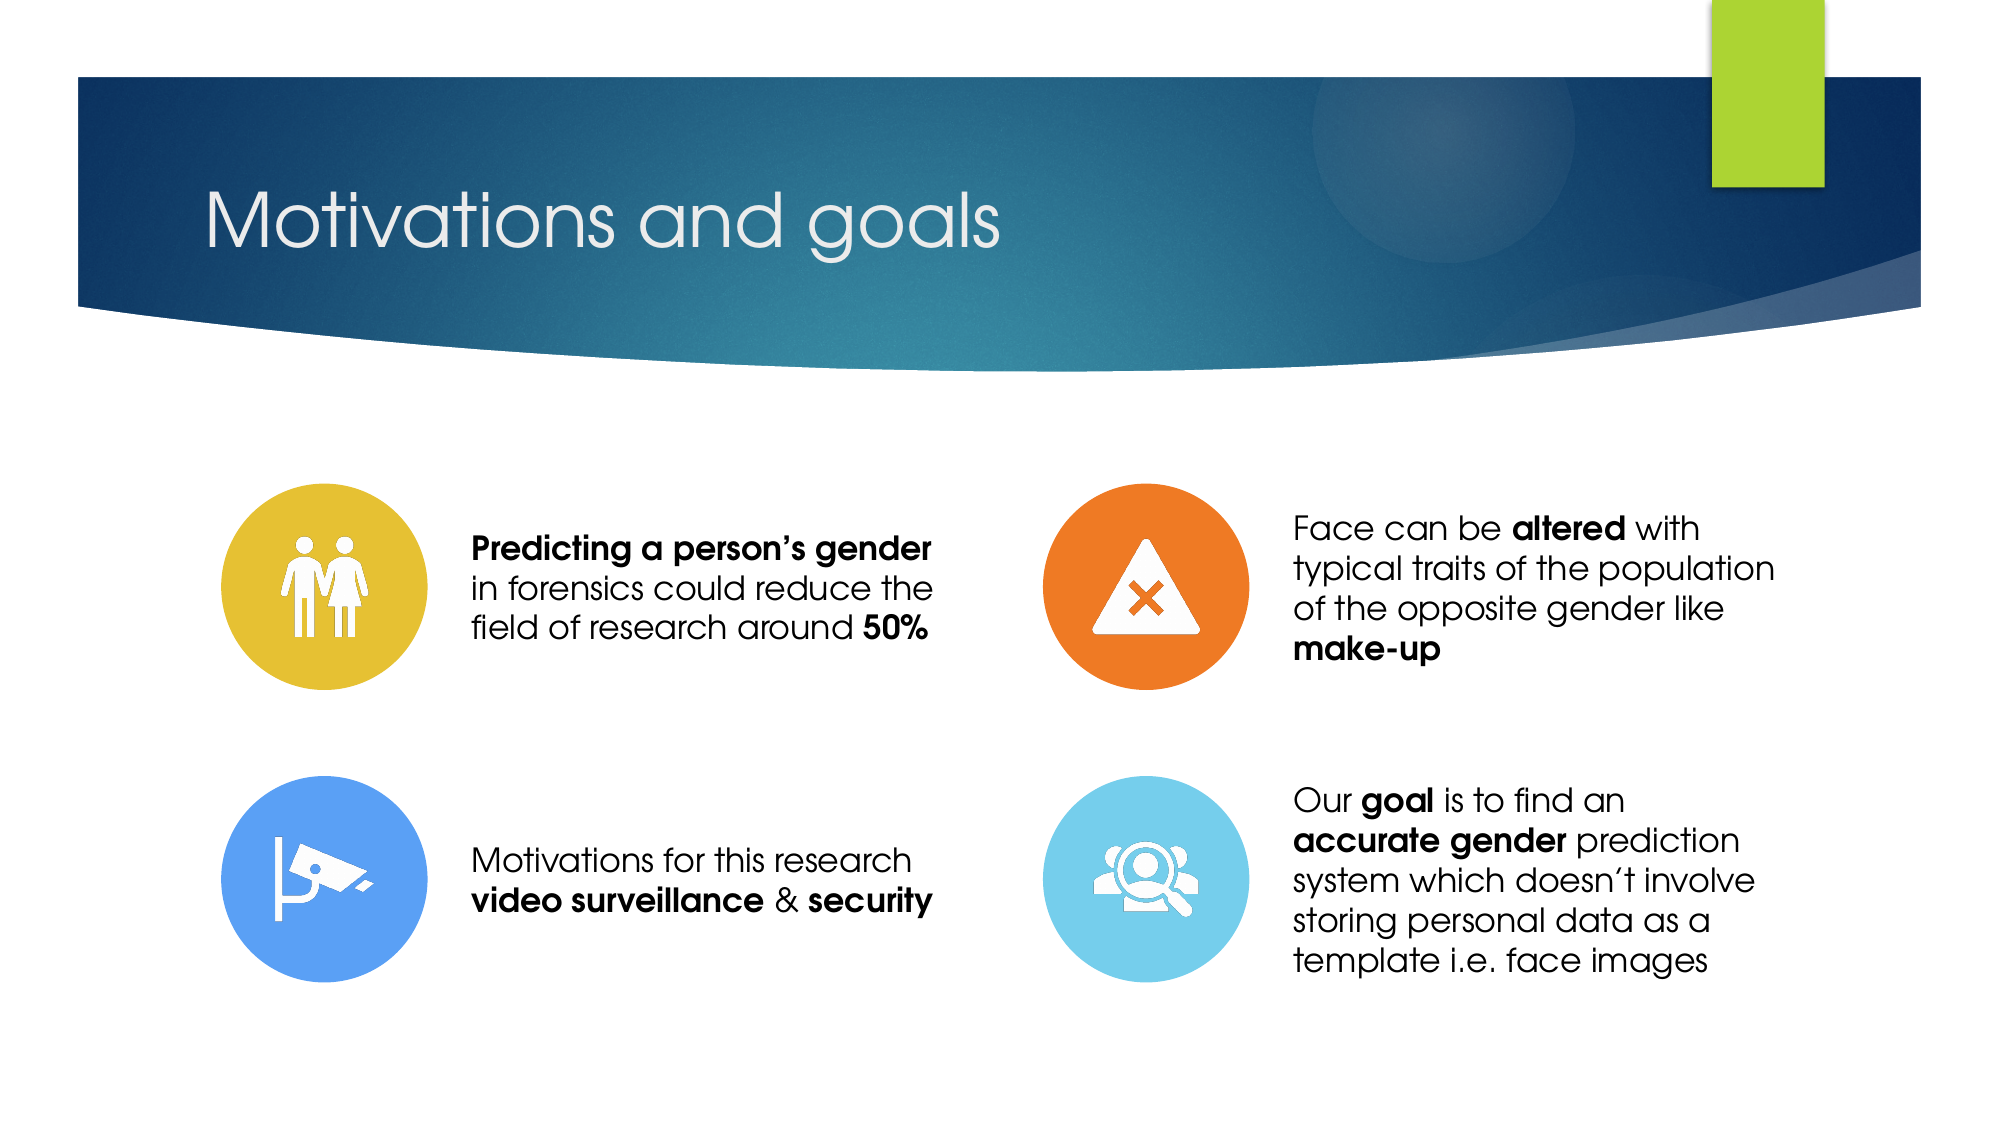

# Motivations and goals
Predicting a person’s gender in forensics could reduce the field of research around 50%
Face can be altered with typical traits of the population of the opposite gender like make-up
Motivations for this research video surveillance & security
Our goal is to find an accurate gender prediction system which doesn’t involve storing personal data as a template i.e. face images